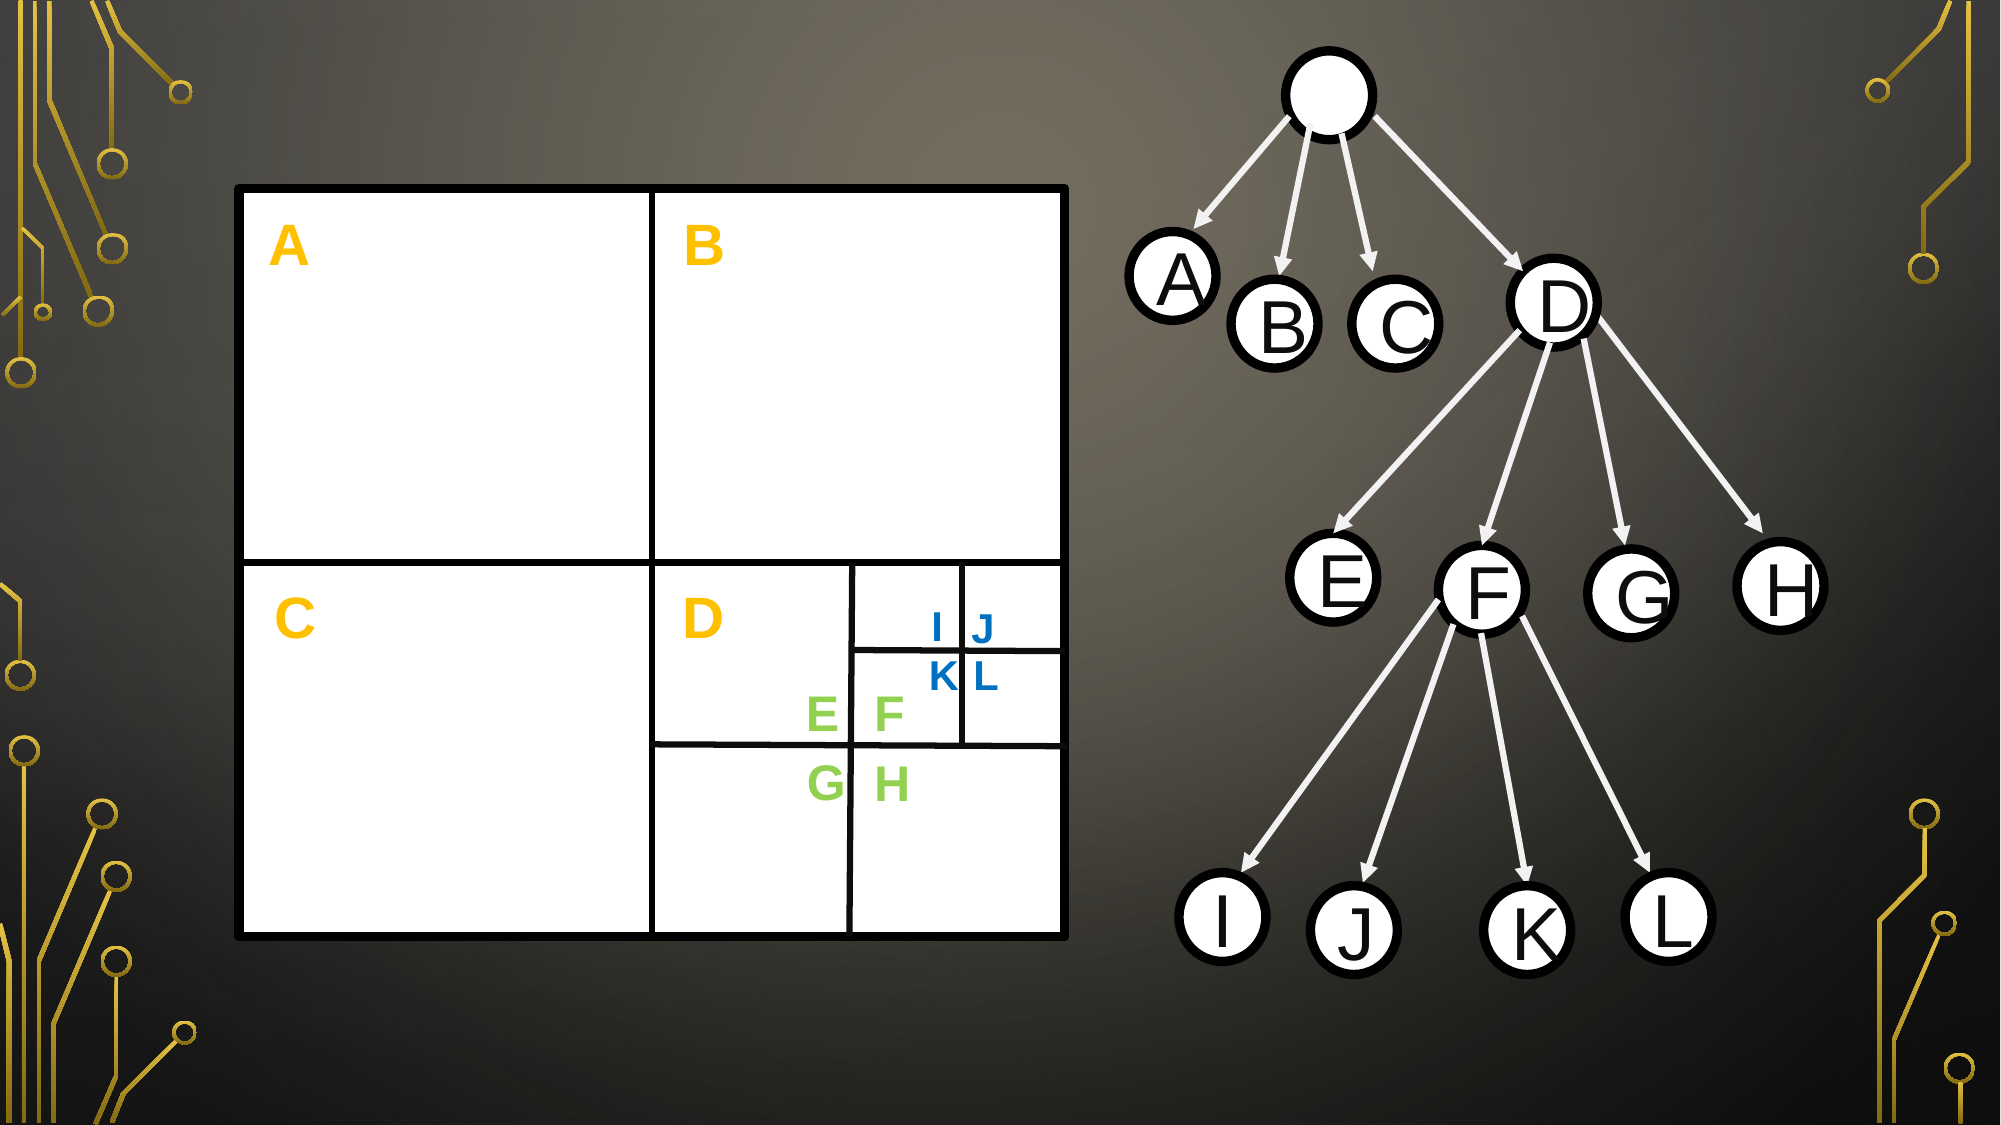

A
B
A
D
C
B
E
H
F
G
D
C
I
J
K
L
F
E
G
H
L
I
J
K